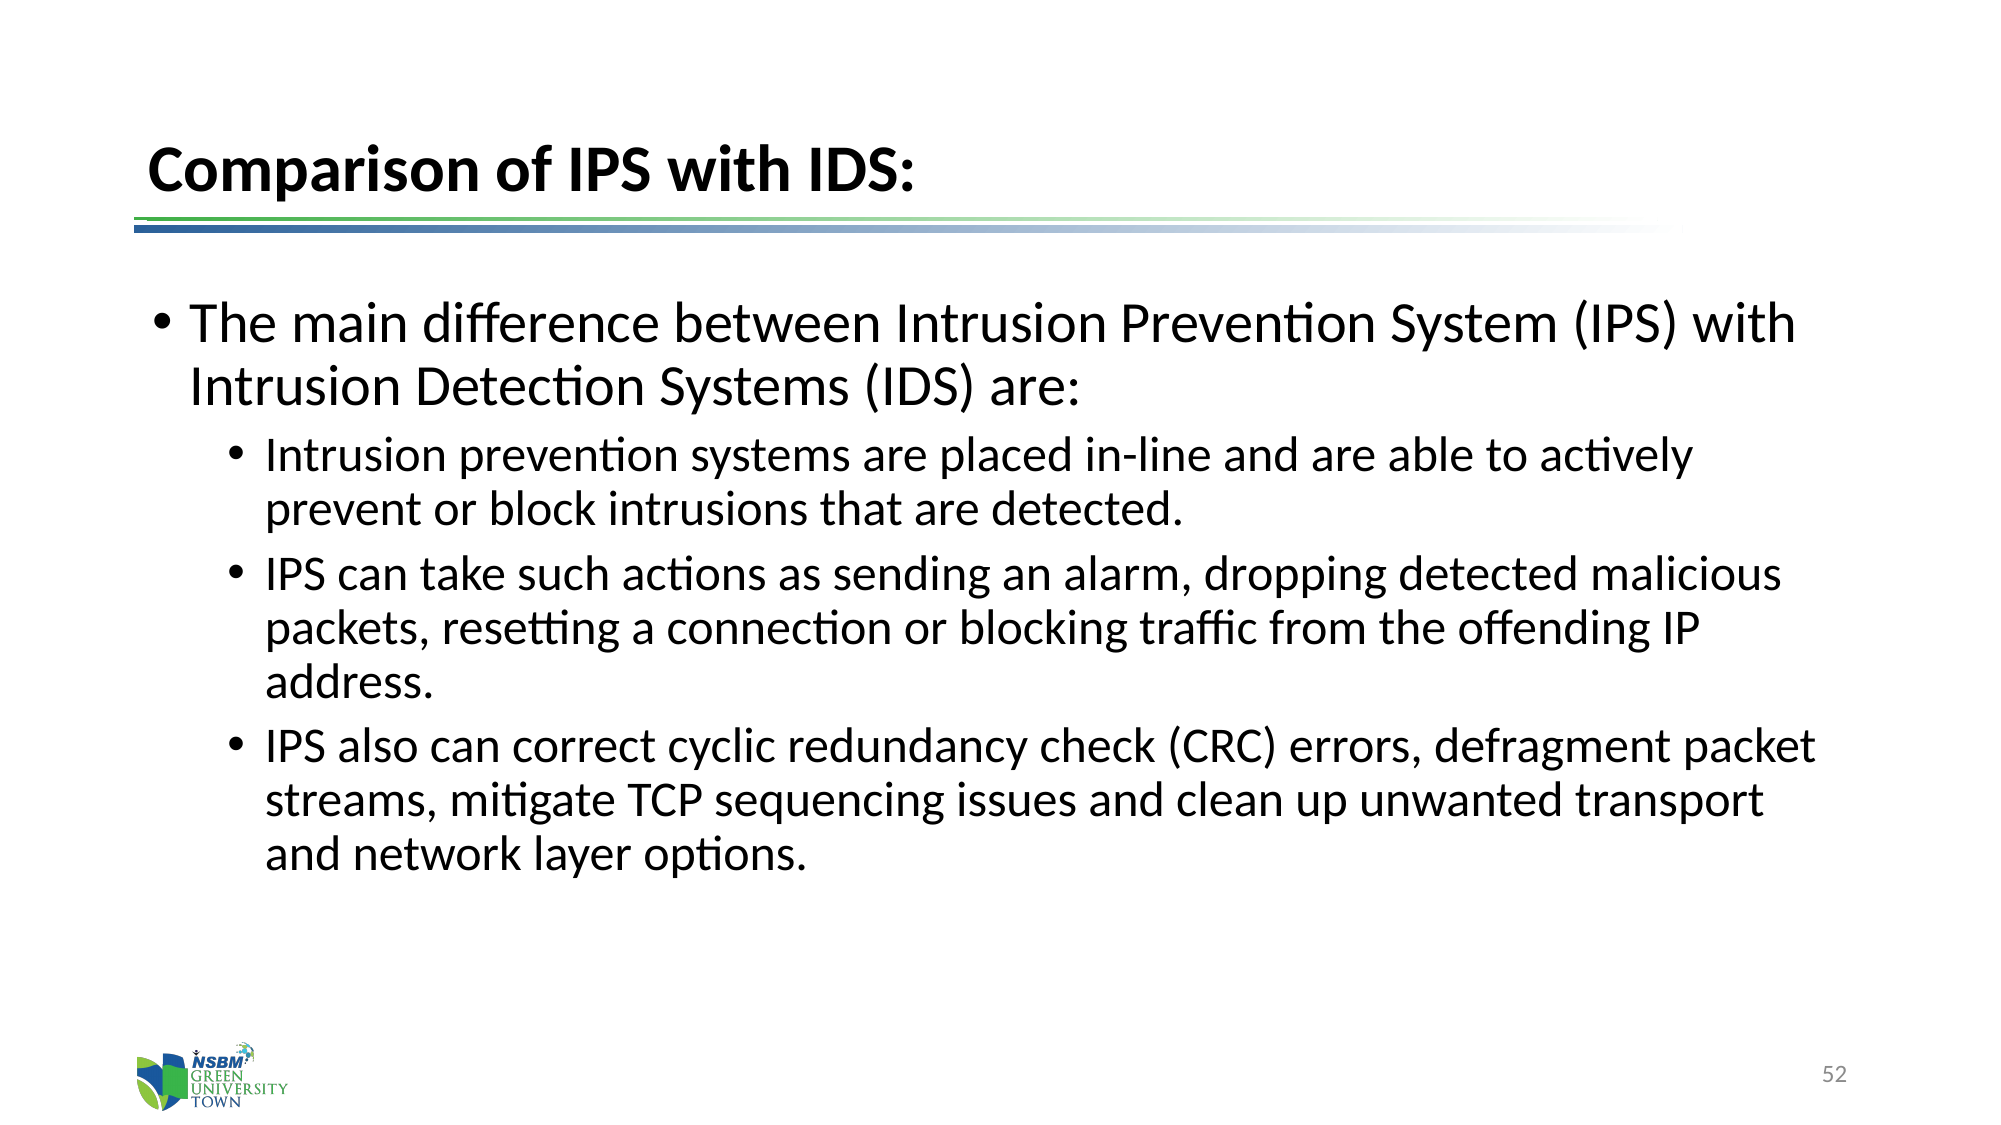

# Comparison of IPS with IDS:
The main difference between Intrusion Prevention System (IPS) with Intrusion Detection Systems (IDS) are:
Intrusion prevention systems are placed in-line and are able to actively prevent or block intrusions that are detected.
IPS can take such actions as sending an alarm, dropping detected malicious packets, resetting a connection or blocking traffic from the offending IP address.
IPS also can correct cyclic redundancy check (CRC) errors, defragment packet streams, mitigate TCP sequencing issues and clean up unwanted transport and network layer options.

52